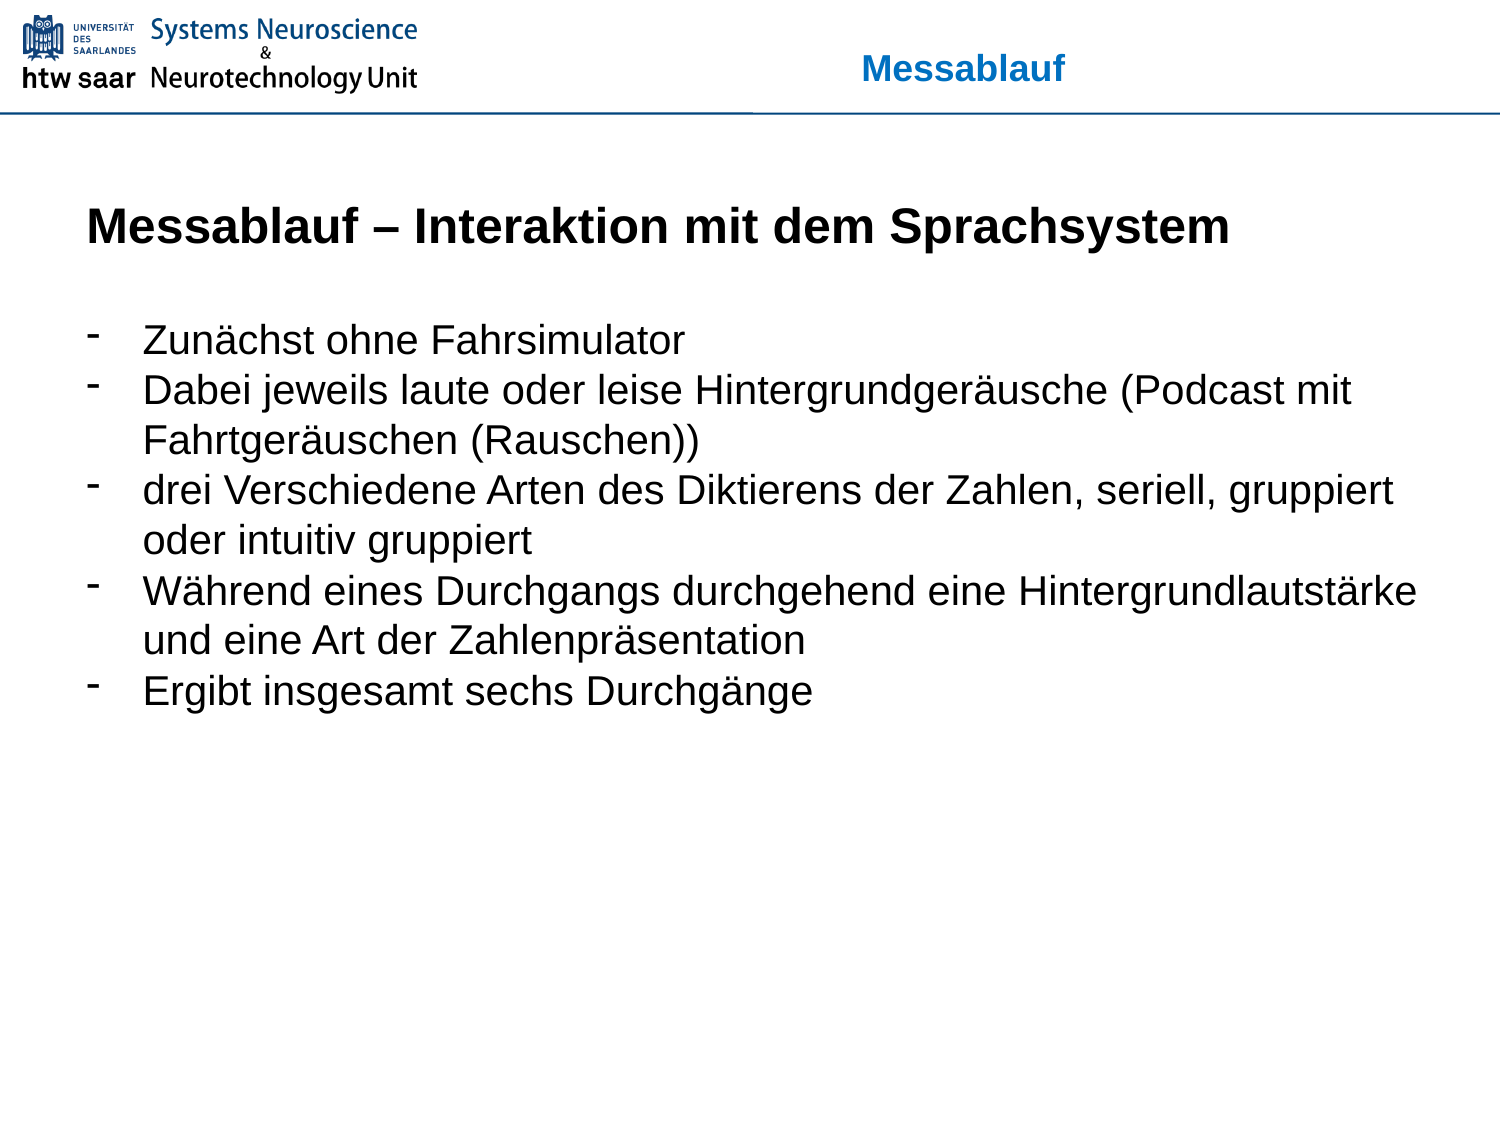

# Messablauf
Messablauf – Interaktion mit dem Sprachsystem

Zunächst ohne Fahrsimulator
Dabei jeweils laute oder leise Hintergrundgeräusche (Podcast mit Fahrtgeräuschen (Rauschen))
drei Verschiedene Arten des Diktierens der Zahlen, seriell, gruppiert oder intuitiv gruppiert
Während eines Durchgangs durchgehend eine Hintergrundlautstärke und eine Art der Zahlenpräsentation
Ergibt insgesamt sechs Durchgänge